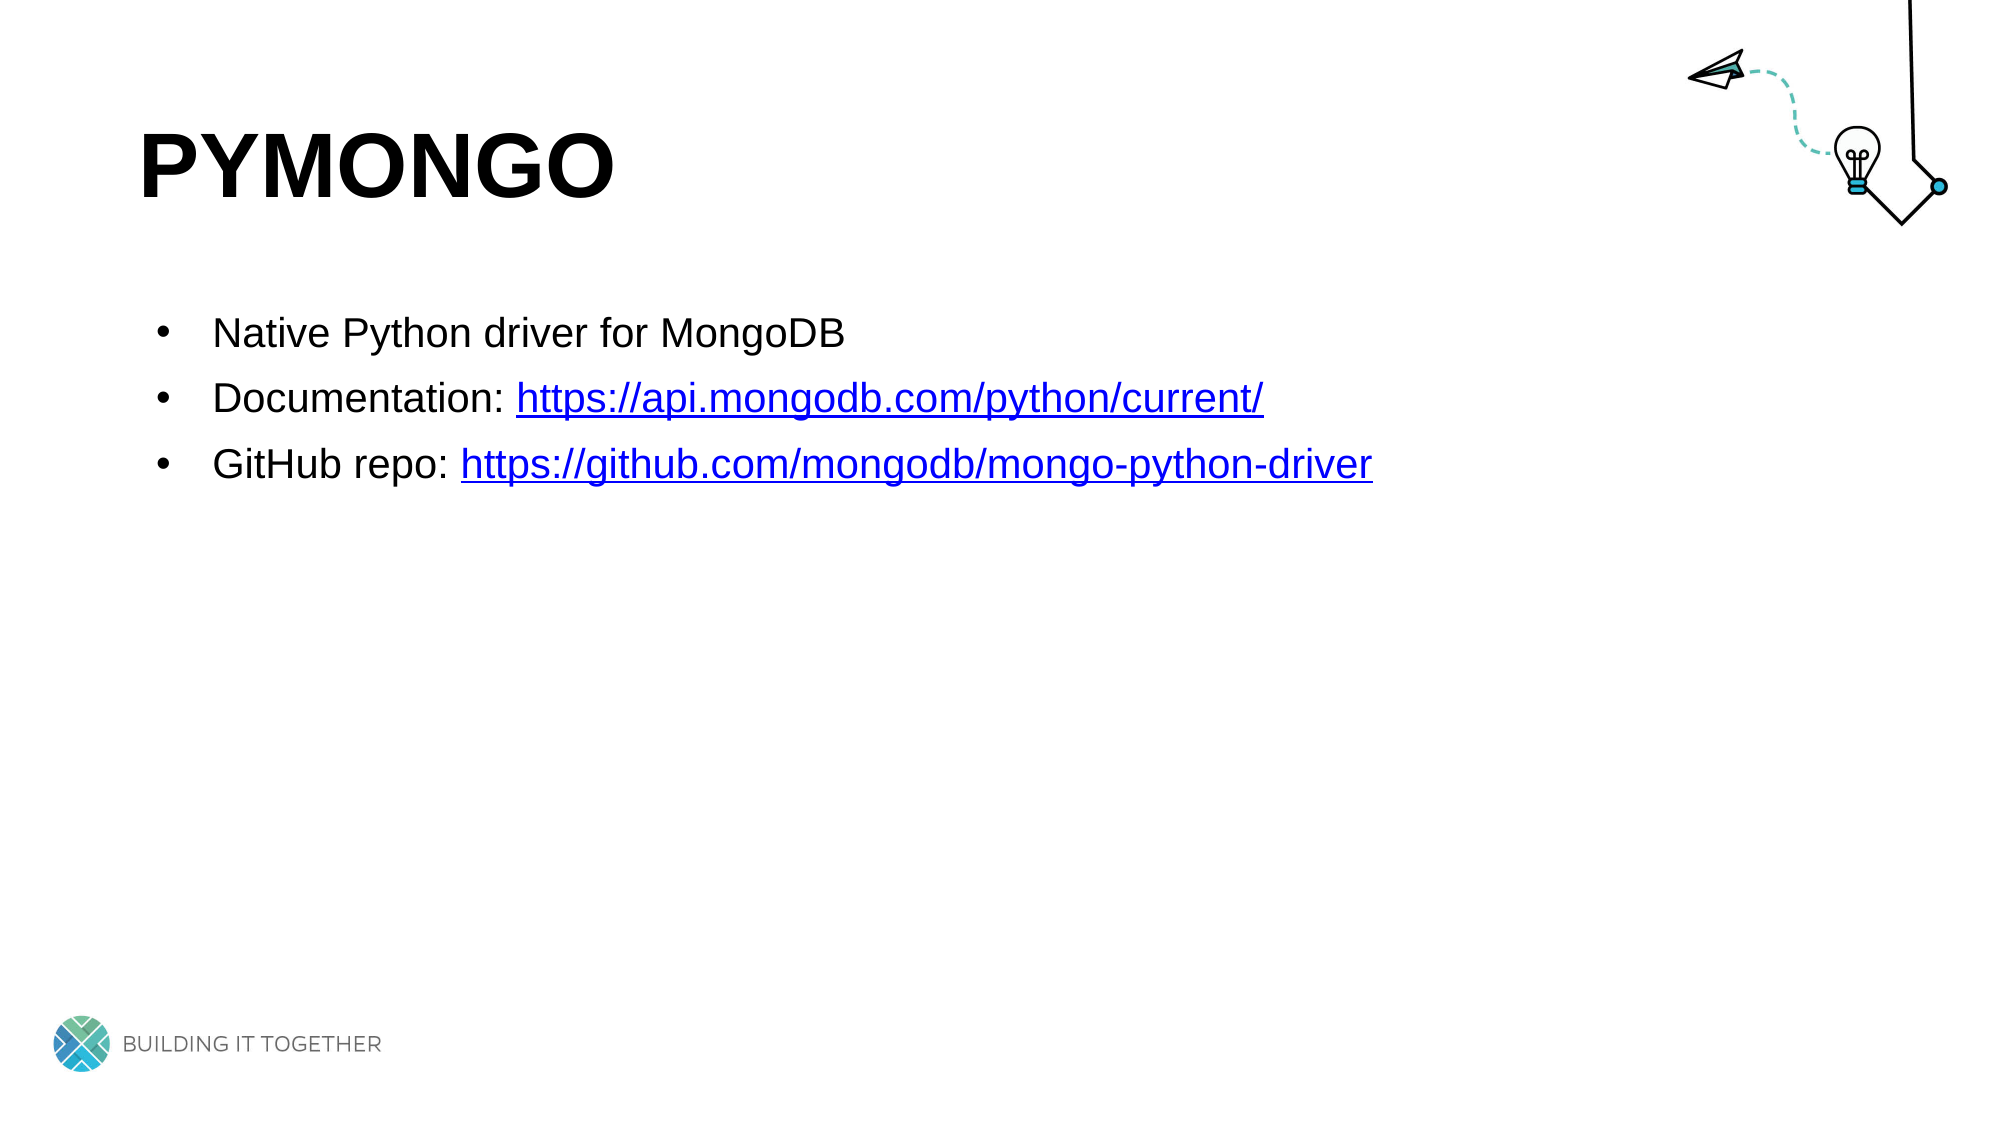

# Pymongo
Native Python driver for MongoDB
Documentation: https://api.mongodb.com/python/current/
GitHub repo: https://github.com/mongodb/mongo-python-driver